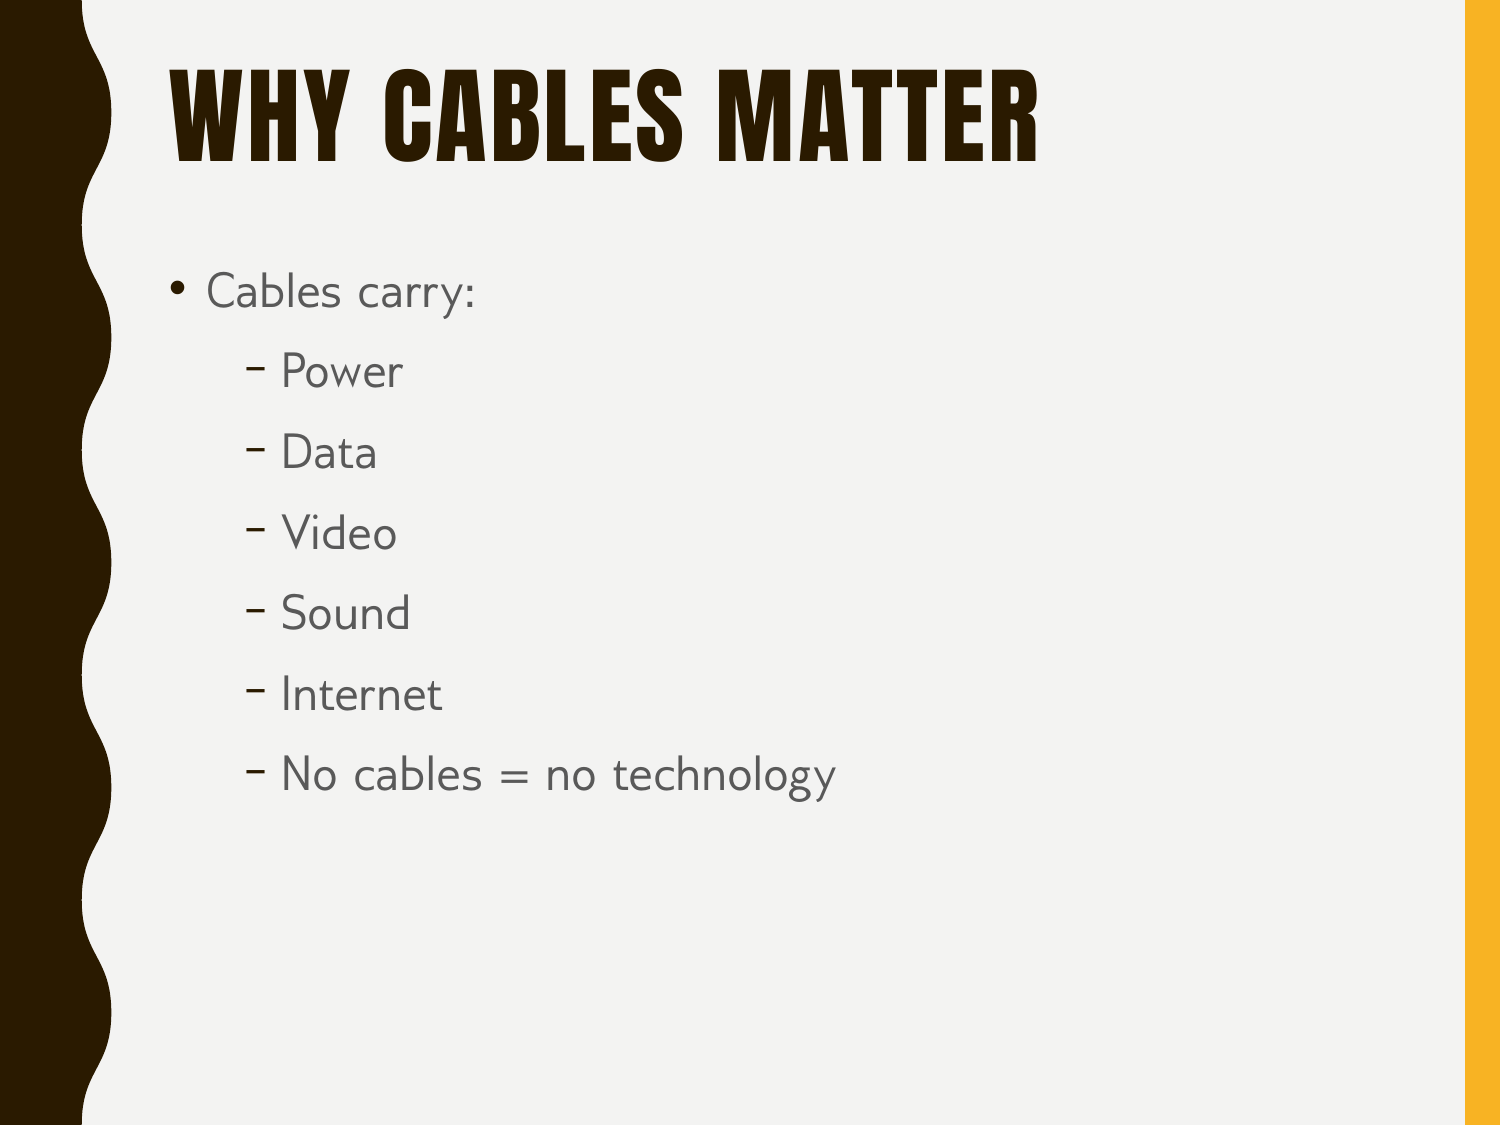

# Why Cables Matter
Cables carry:
Power
Data
Video
Sound
Internet
No cables = no technology